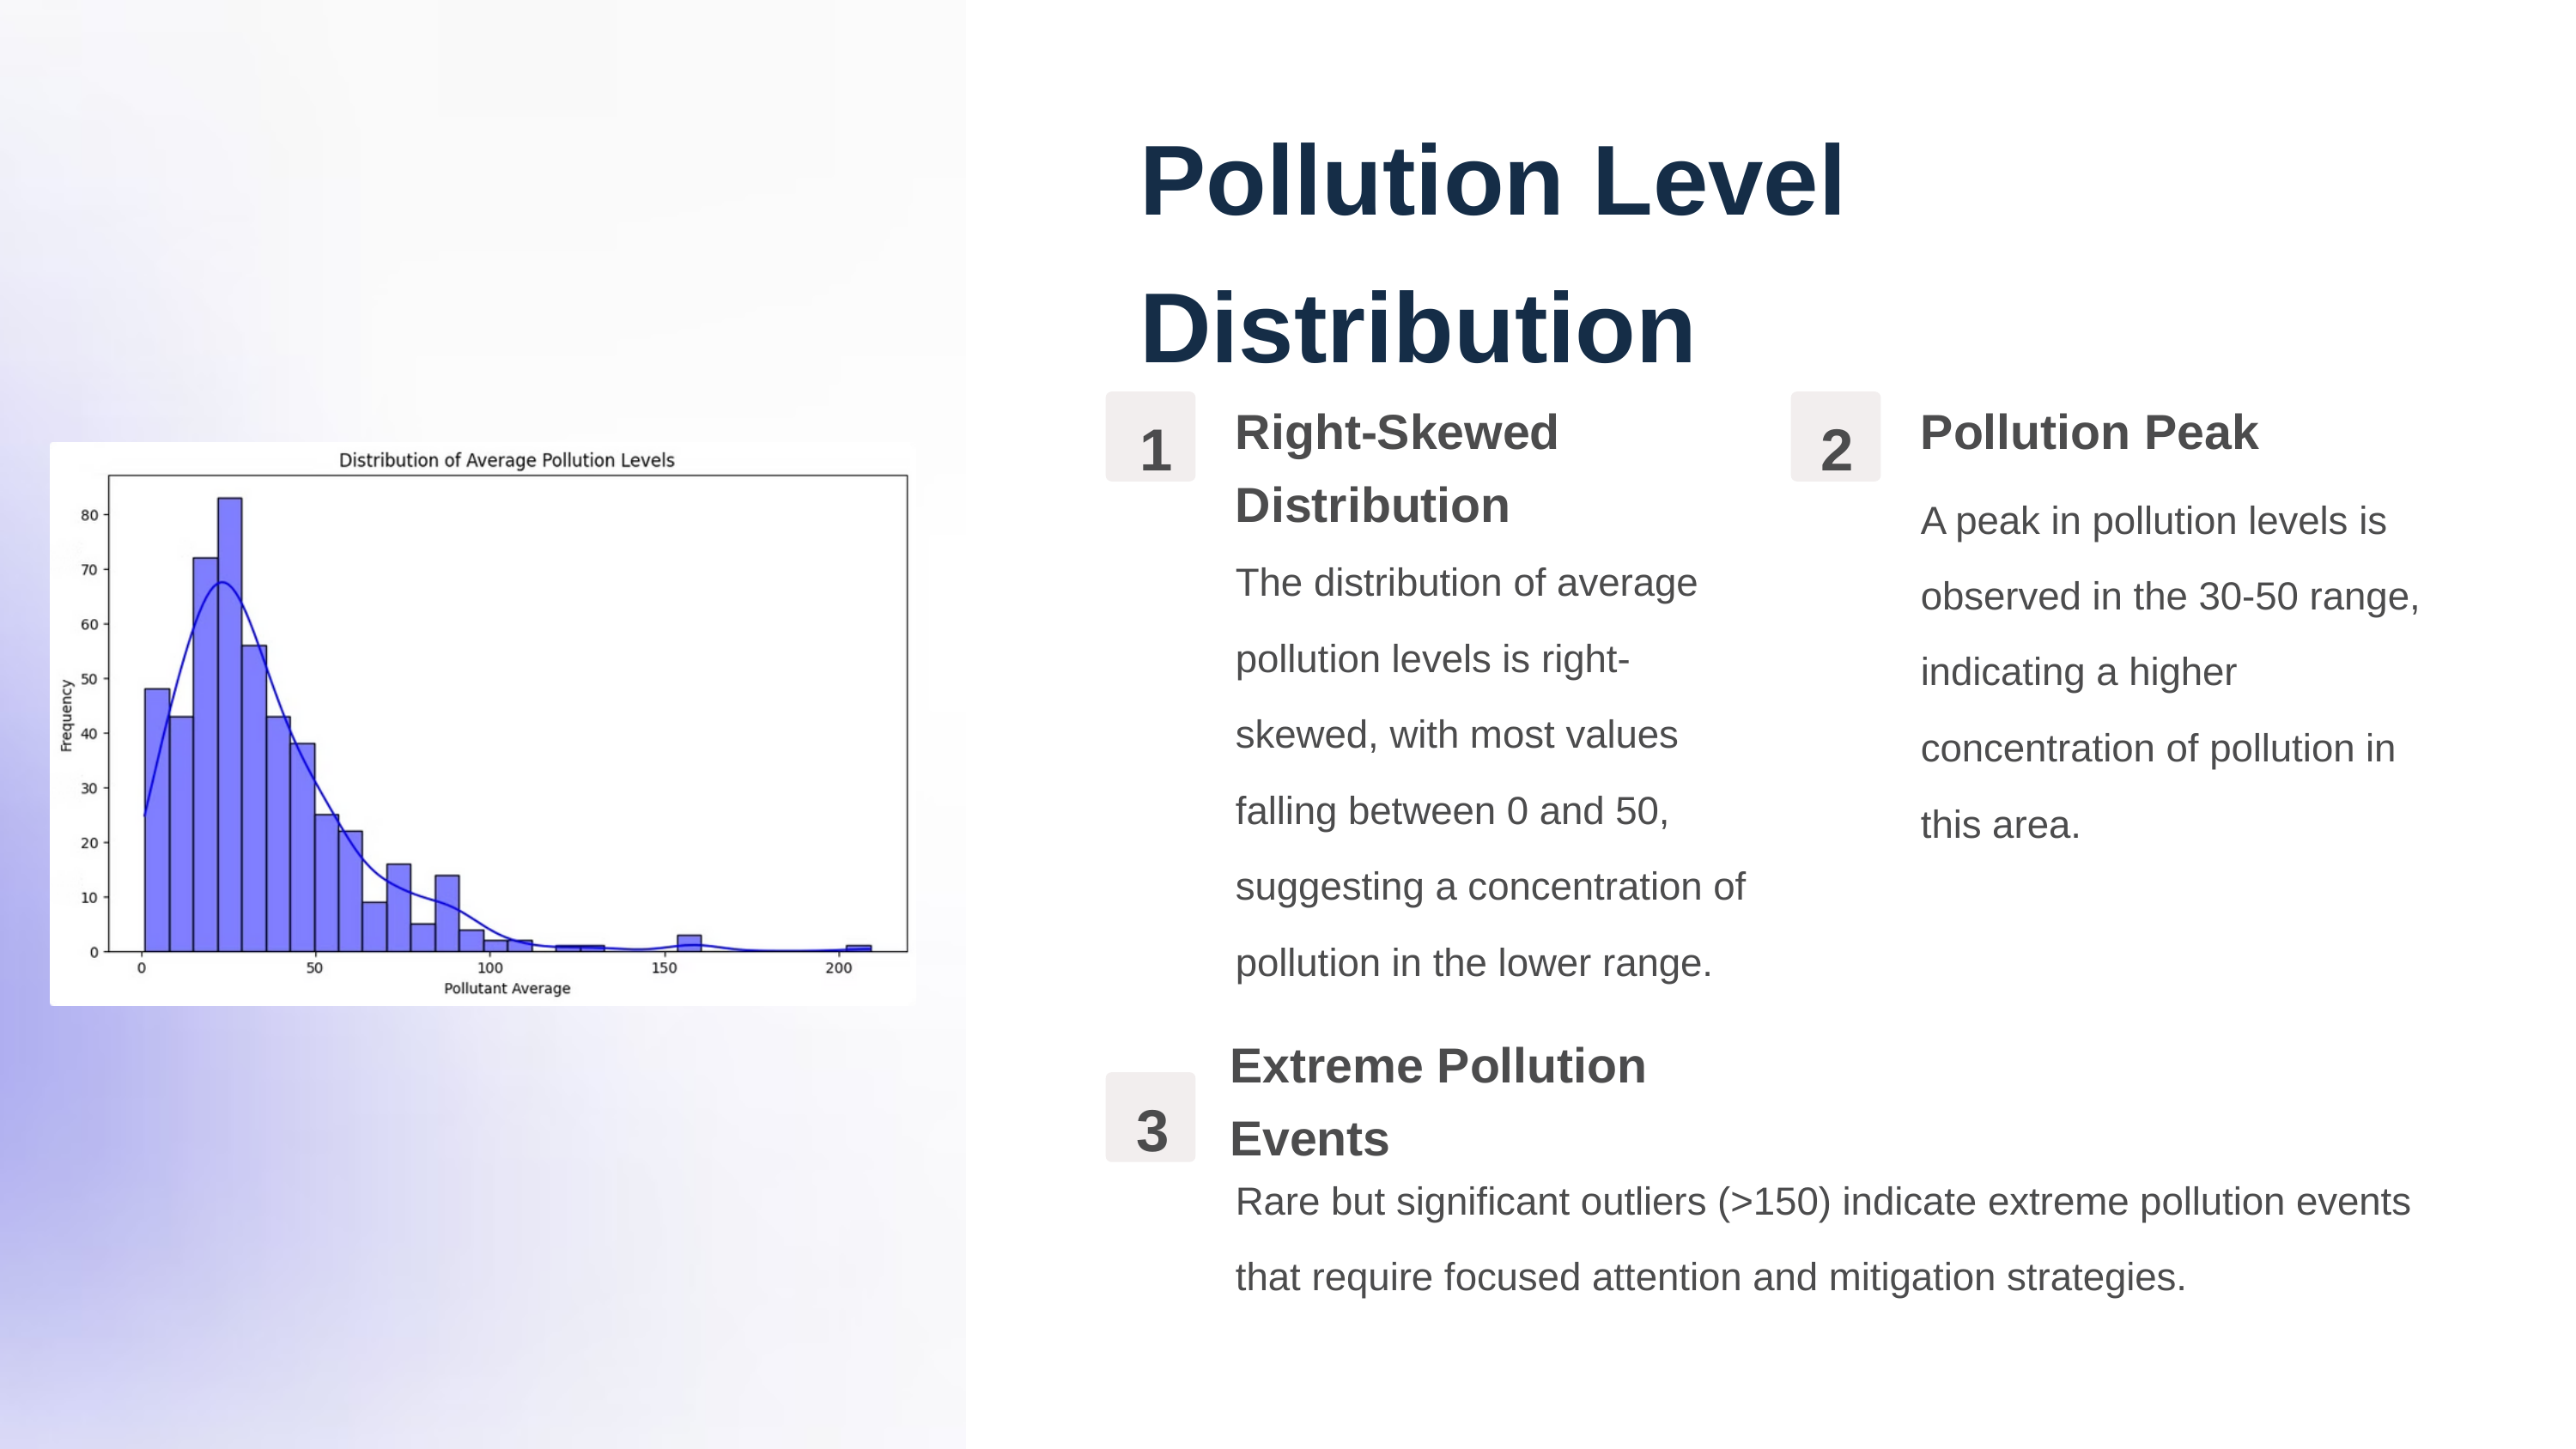

Pollution Level Distribution
Right-Skewed Distribution
Pollution Peak

1
2

A peak in pollution levels is observed in the 30-50 range, indicating a higher concentration of pollution in this area.
The distribution of average pollution levels is right-skewed, with most values falling between 0 and 50, suggesting a concentration of pollution in the lower range.
Extreme Pollution Events

3
Rare but significant outliers (>150) indicate extreme pollution events that require focused attention and mitigation strategies.